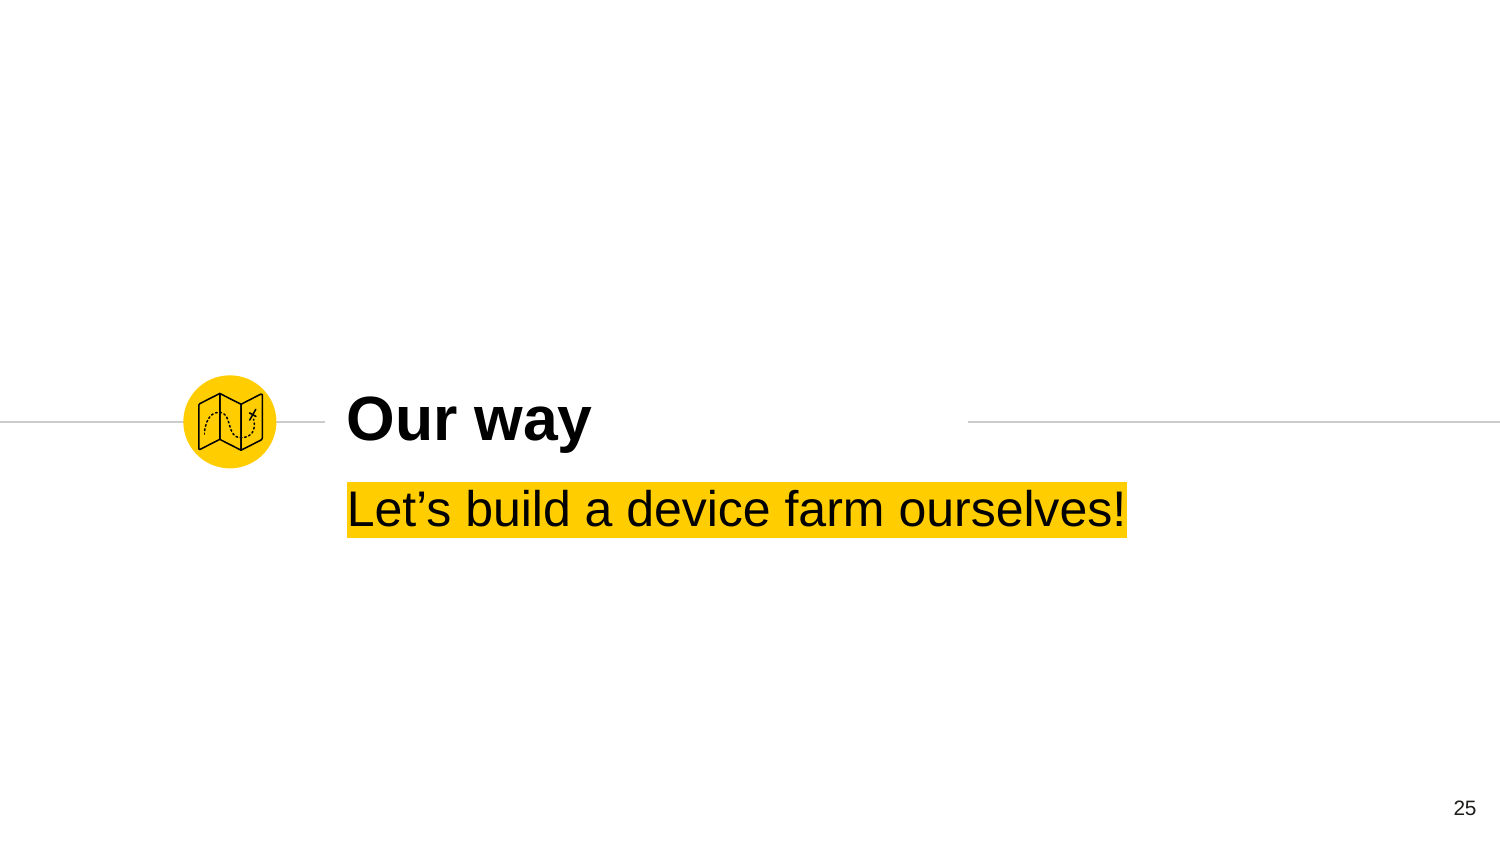

# Our way

Let’s build a device farm ourselves!
25